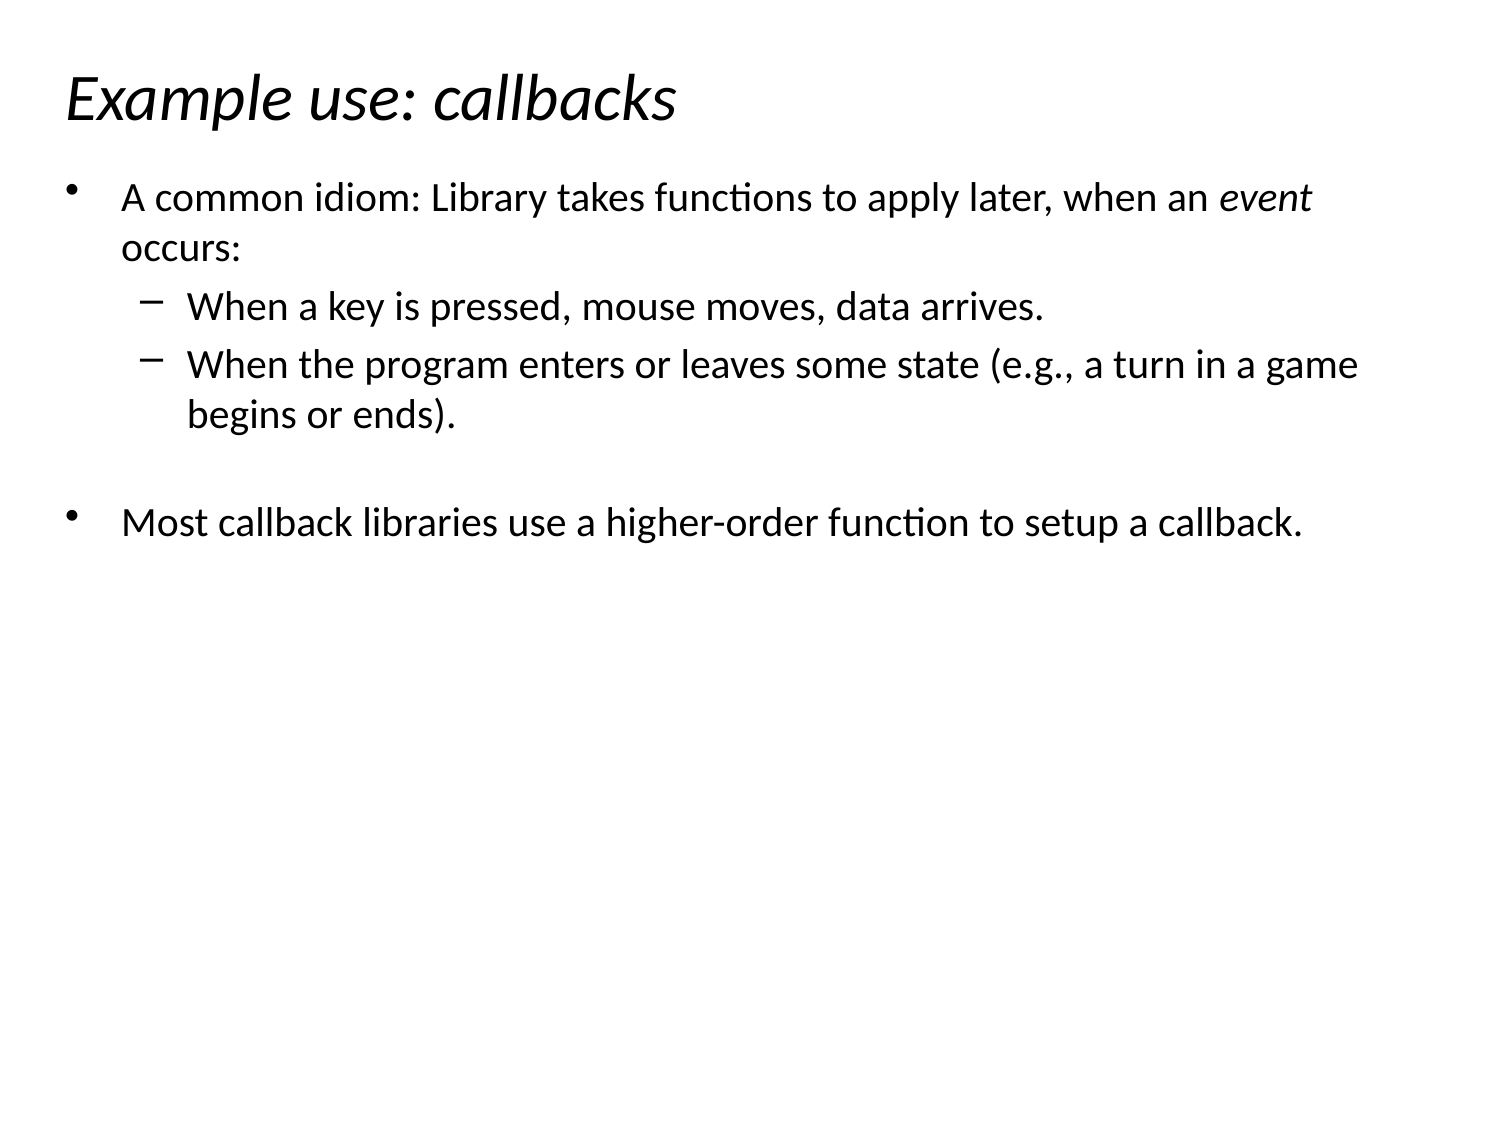

# Example use: callbacks
A common idiom: Library takes functions to apply later, when an event occurs:
When a key is pressed, mouse moves, data arrives.
When the program enters or leaves some state (e.g., a turn in a game begins or ends).
Most callback libraries use a higher-order function to setup a callback.